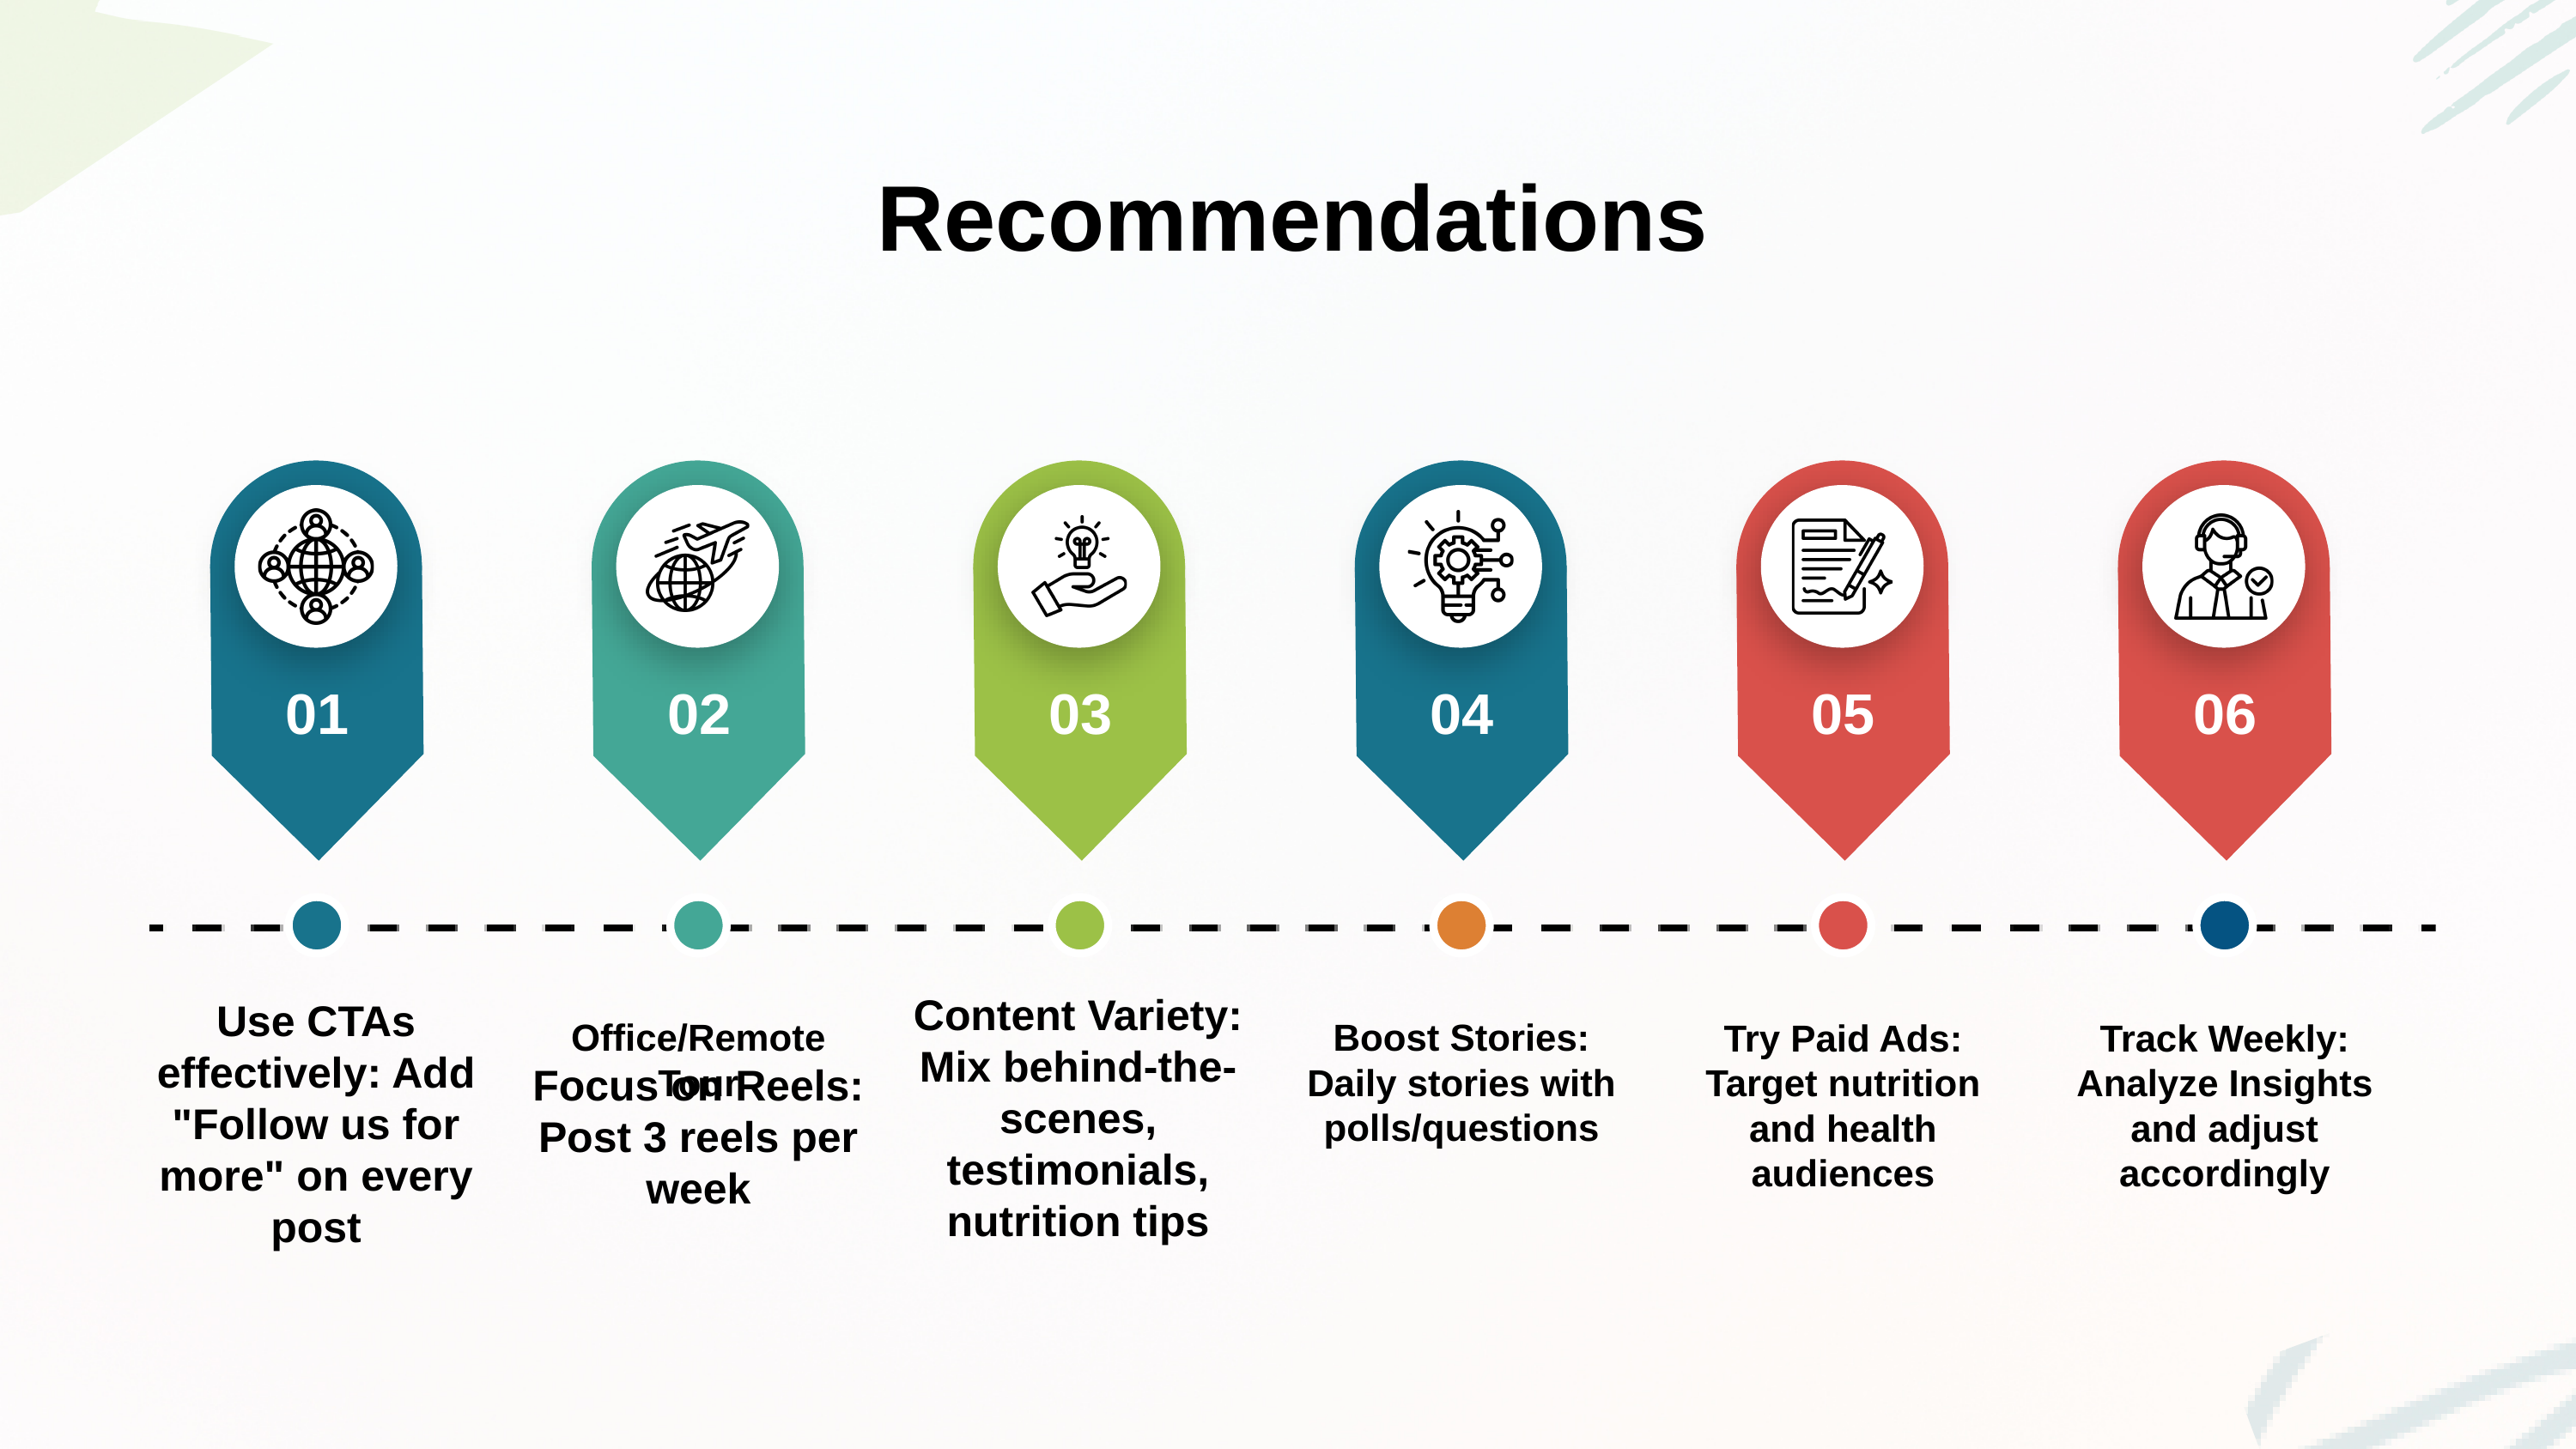

Recommendations

01
02
03
04
05
06

Content Variety: Mix behind-the-scenes, testimonials, nutrition tips
Use CTAs effectively: Add "Follow us for more" on every post
Office/Remote Tour
Boost Stories: Daily stories with polls/questions

Try Paid Ads: Target nutrition and health audiences

Track Weekly: Analyze Insights and adjust accordingly

Focus on Reels: Post 3 reels per week